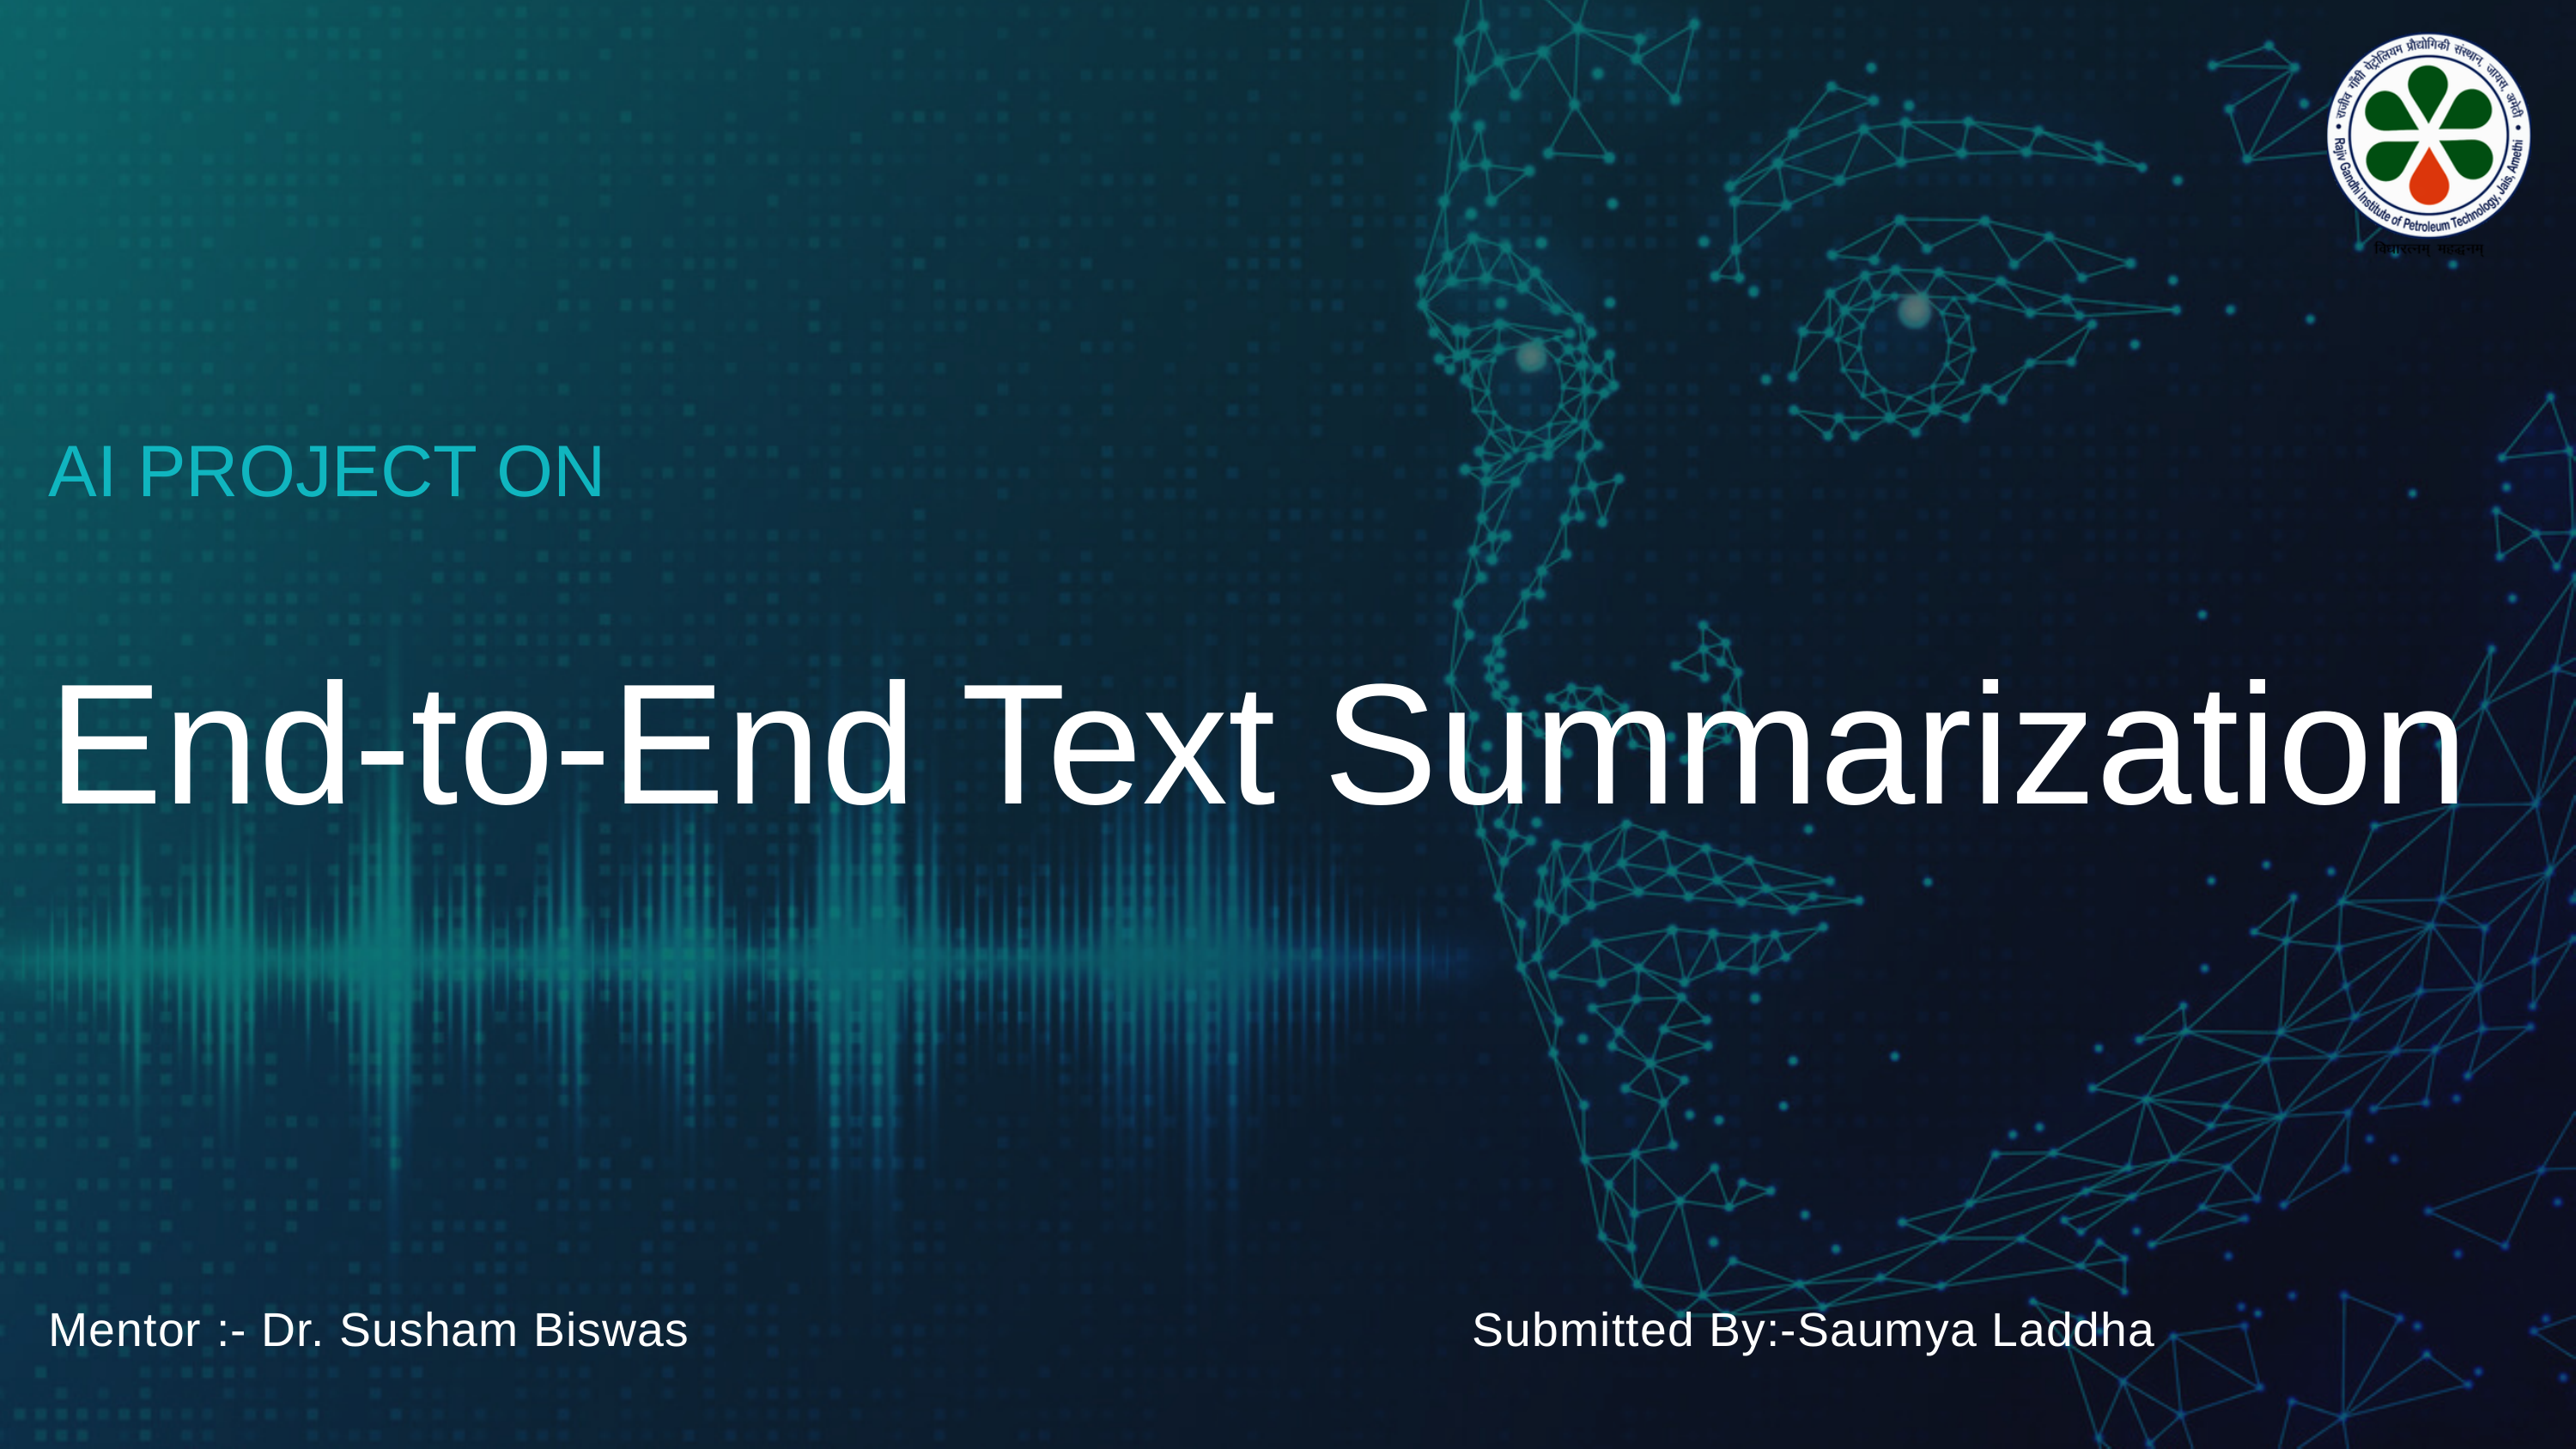

AI PROJECT ON
End-to-End Text Summarization

Mentor :- Dr. Susham Biswas                                                       Submitted By:-Saumya Laddha